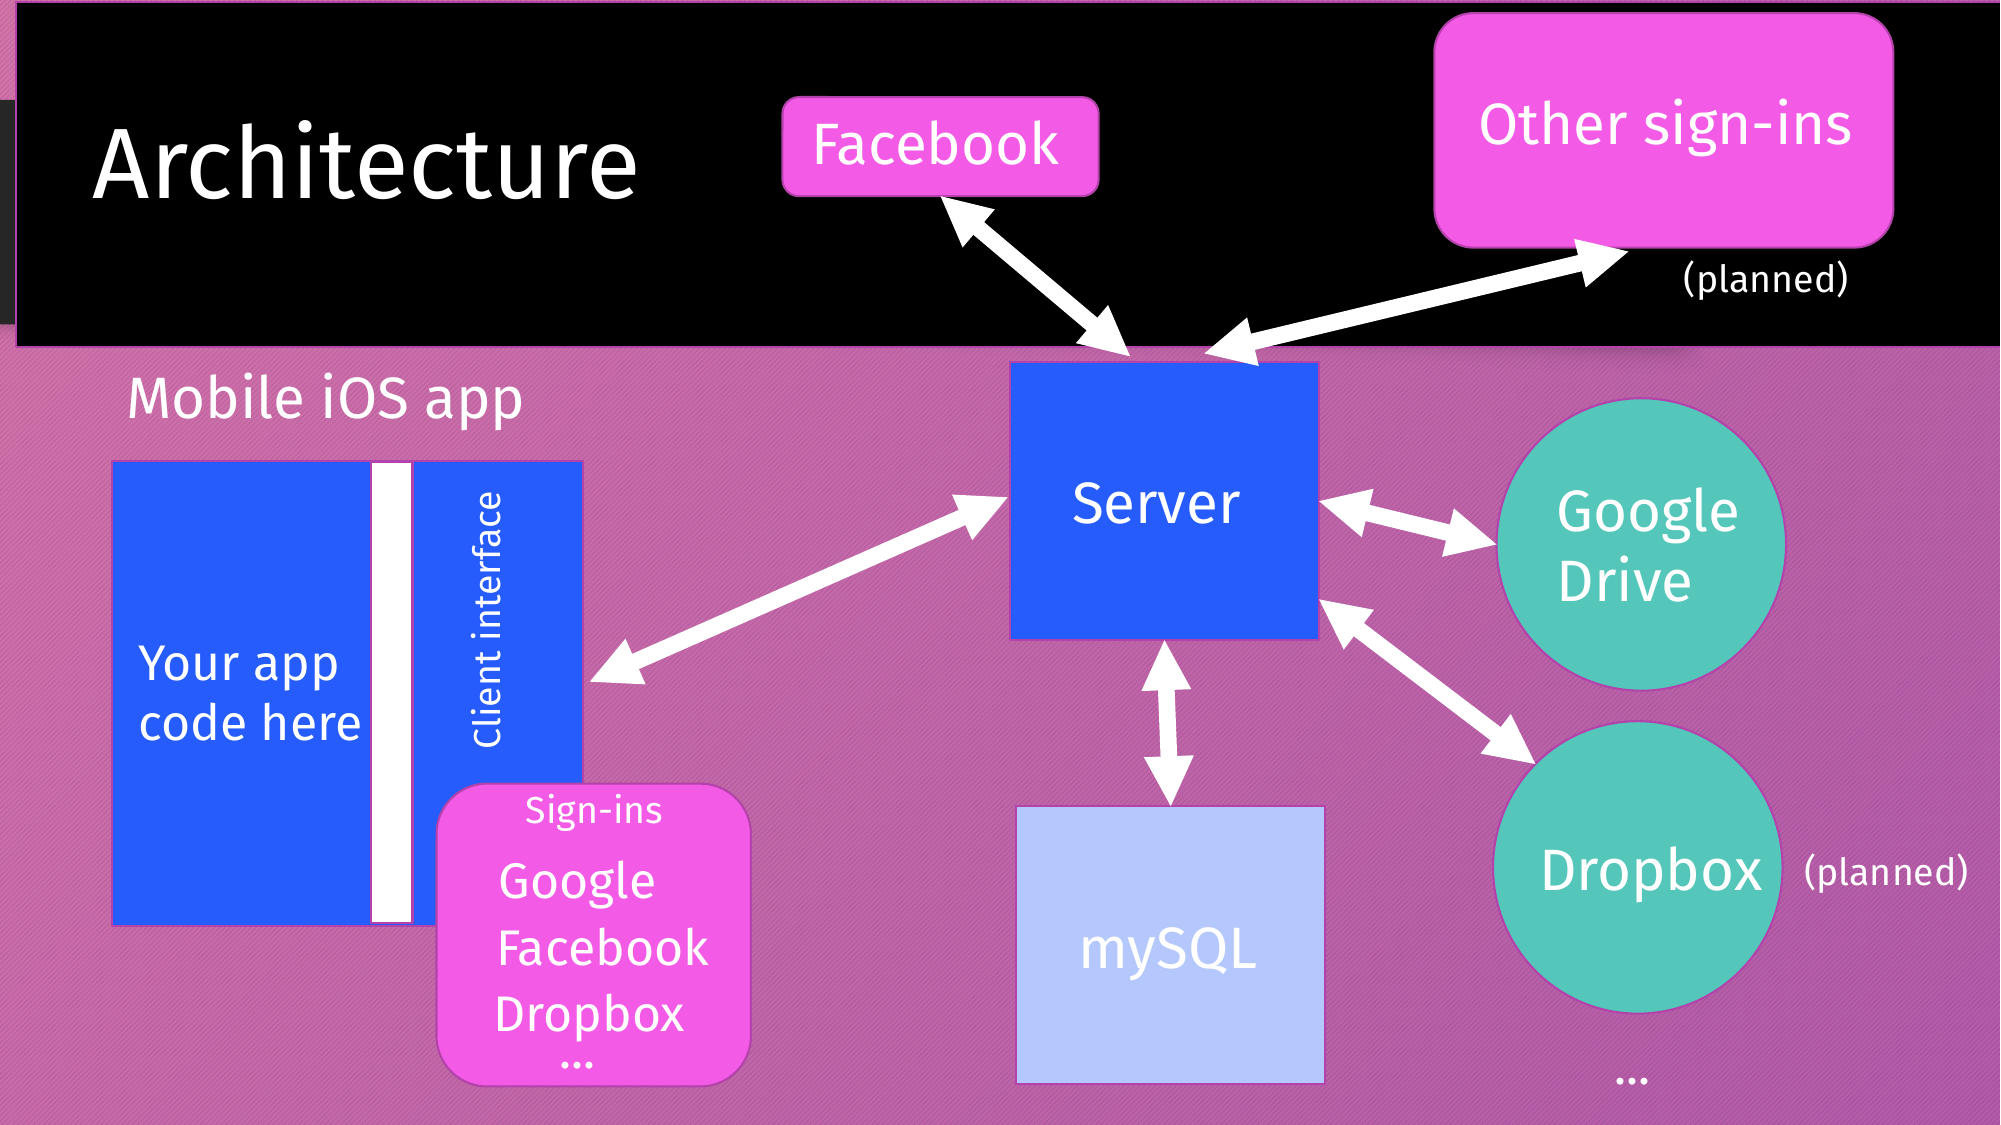

# Architecture
Other sign-ins

Facebook
(planned)
Mobile iOS app

Server

Google Drive

Client interface
Your app code here

Dropbox
Sign-ins

mySQL
Google
(planned)
Facebook
Dropbox
...
...